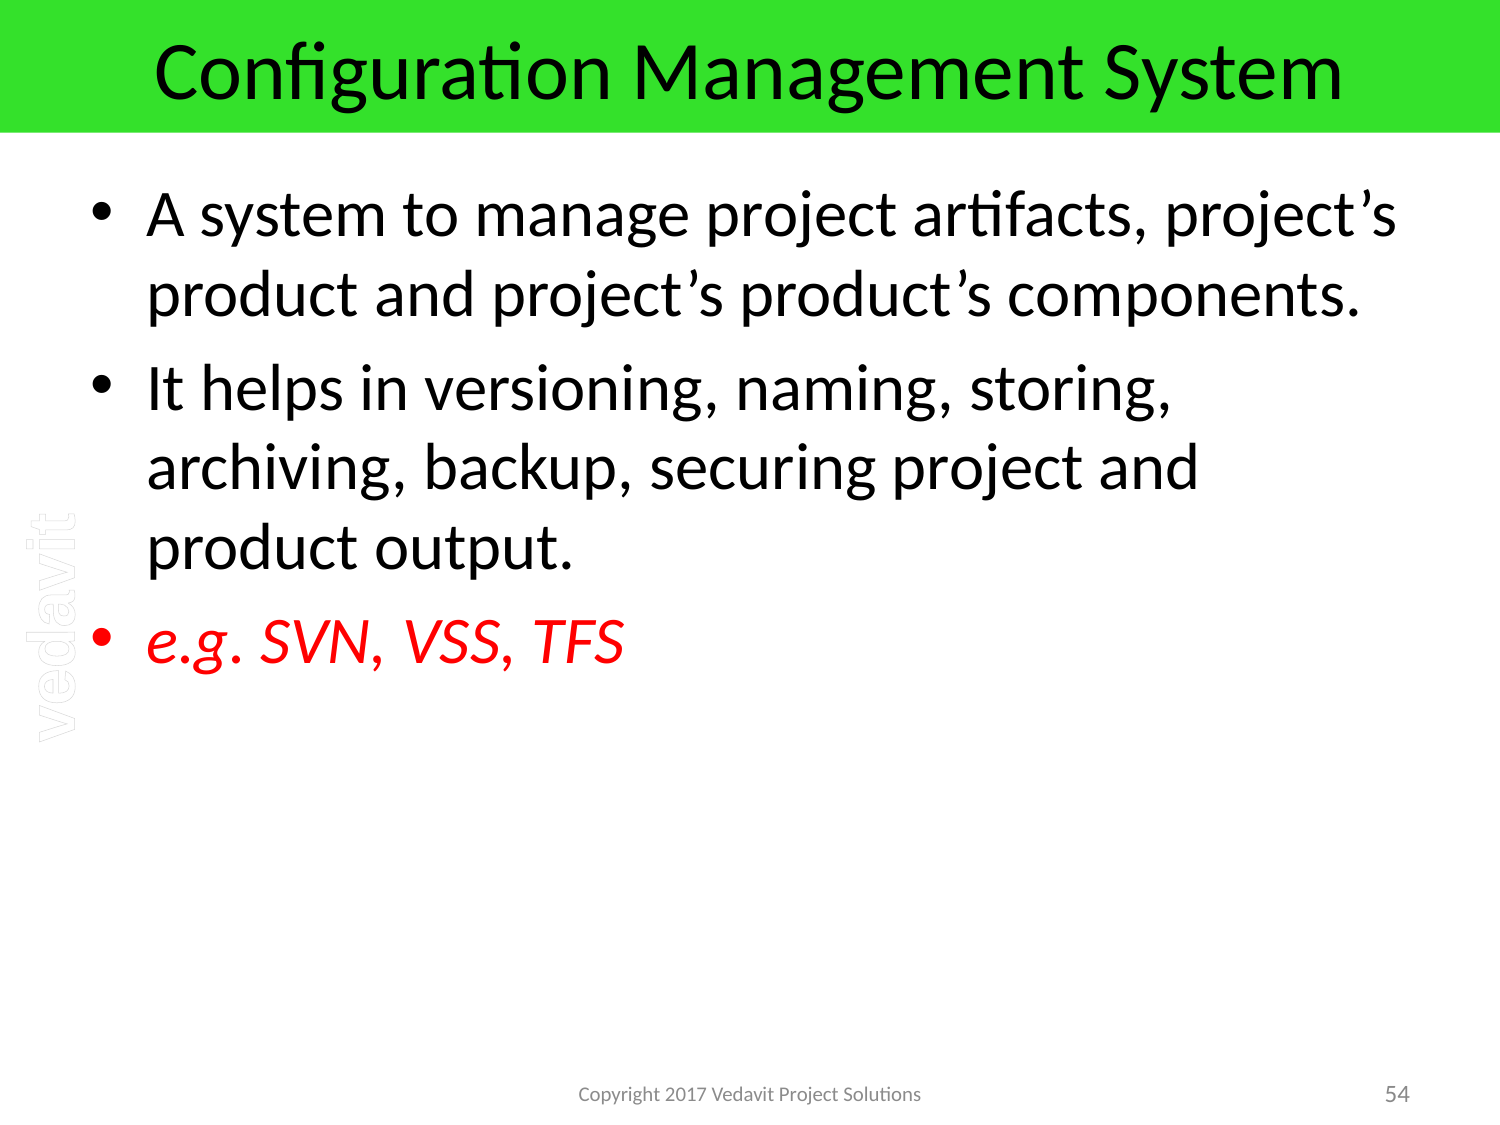

# Configuration Management System
A system to manage project artifacts, project’s product and project’s product’s components.
It helps in versioning, naming, storing, archiving, backup, securing project and product output.
e.g. SVN, VSS, TFS
Copyright 2017 Vedavit Project Solutions
54